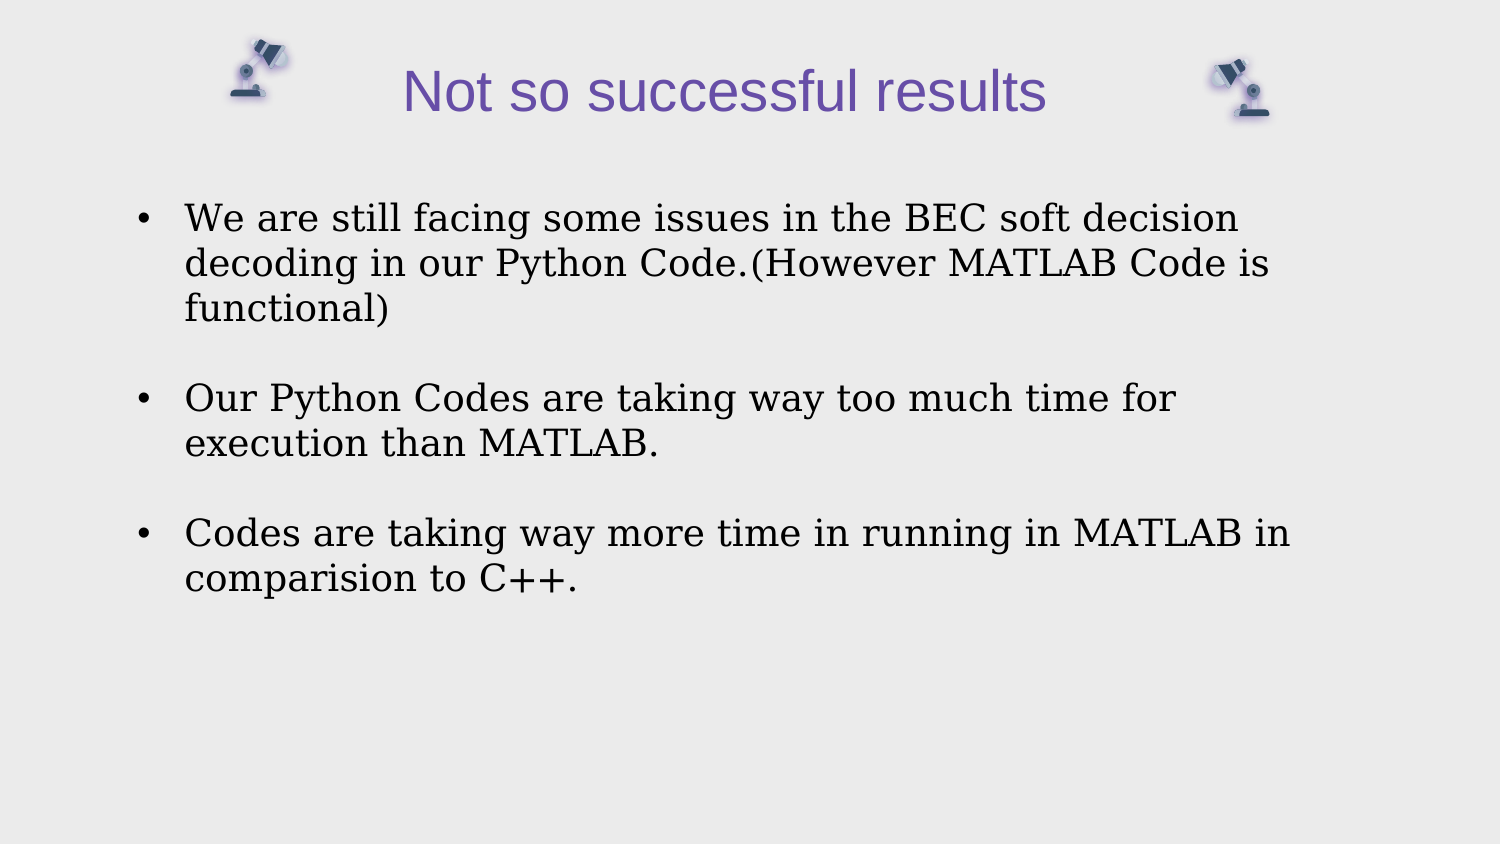

Not so successful results

We are still facing some issues in the BEC soft decision decoding in our Python Code.(However MATLAB Code is functional)

Our Python Codes are taking way too much time for execution than MATLAB.

Codes are taking way more time in running in MATLAB in comparision to C++.